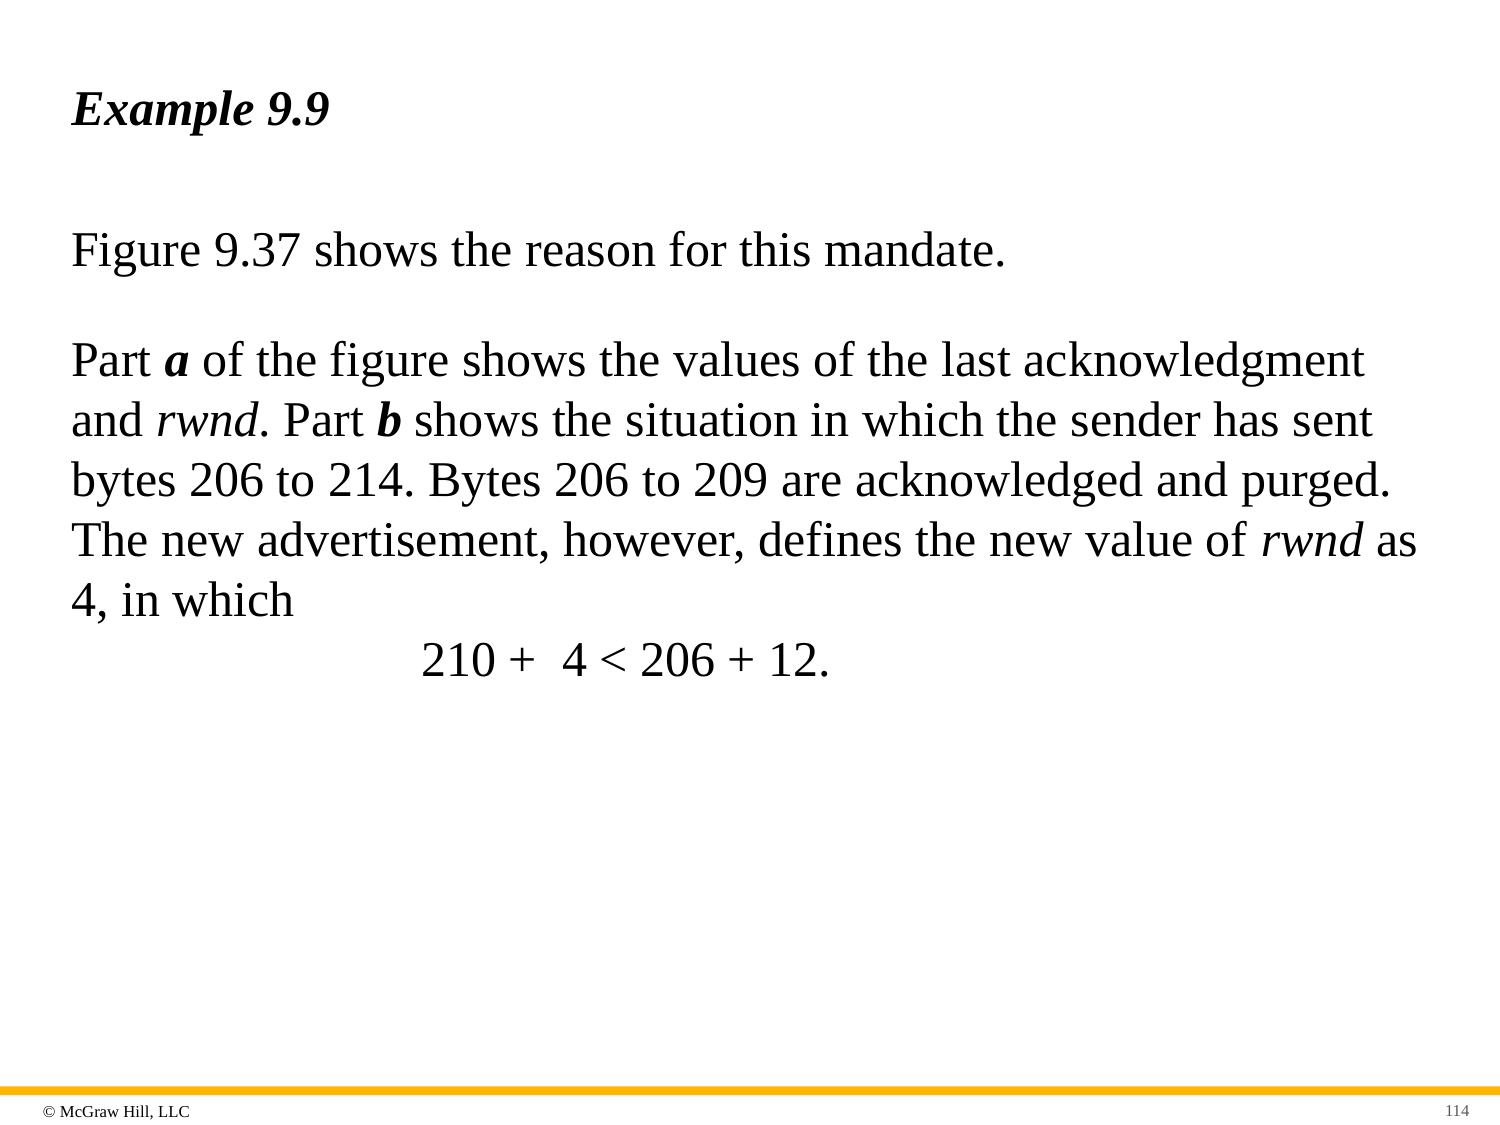

# Example 9.9
Figure 9.37 shows the reason for this mandate.
Part a of the figure shows the values of the last acknowledgment and rwnd. Part b shows the situation in which the sender has sent bytes 206 to 214. Bytes 206 to 209 are acknowledged and purged. The new advertisement, however, defines the new value of rwnd as 4, in which
                            210 +  4 < 206 + 12.
114